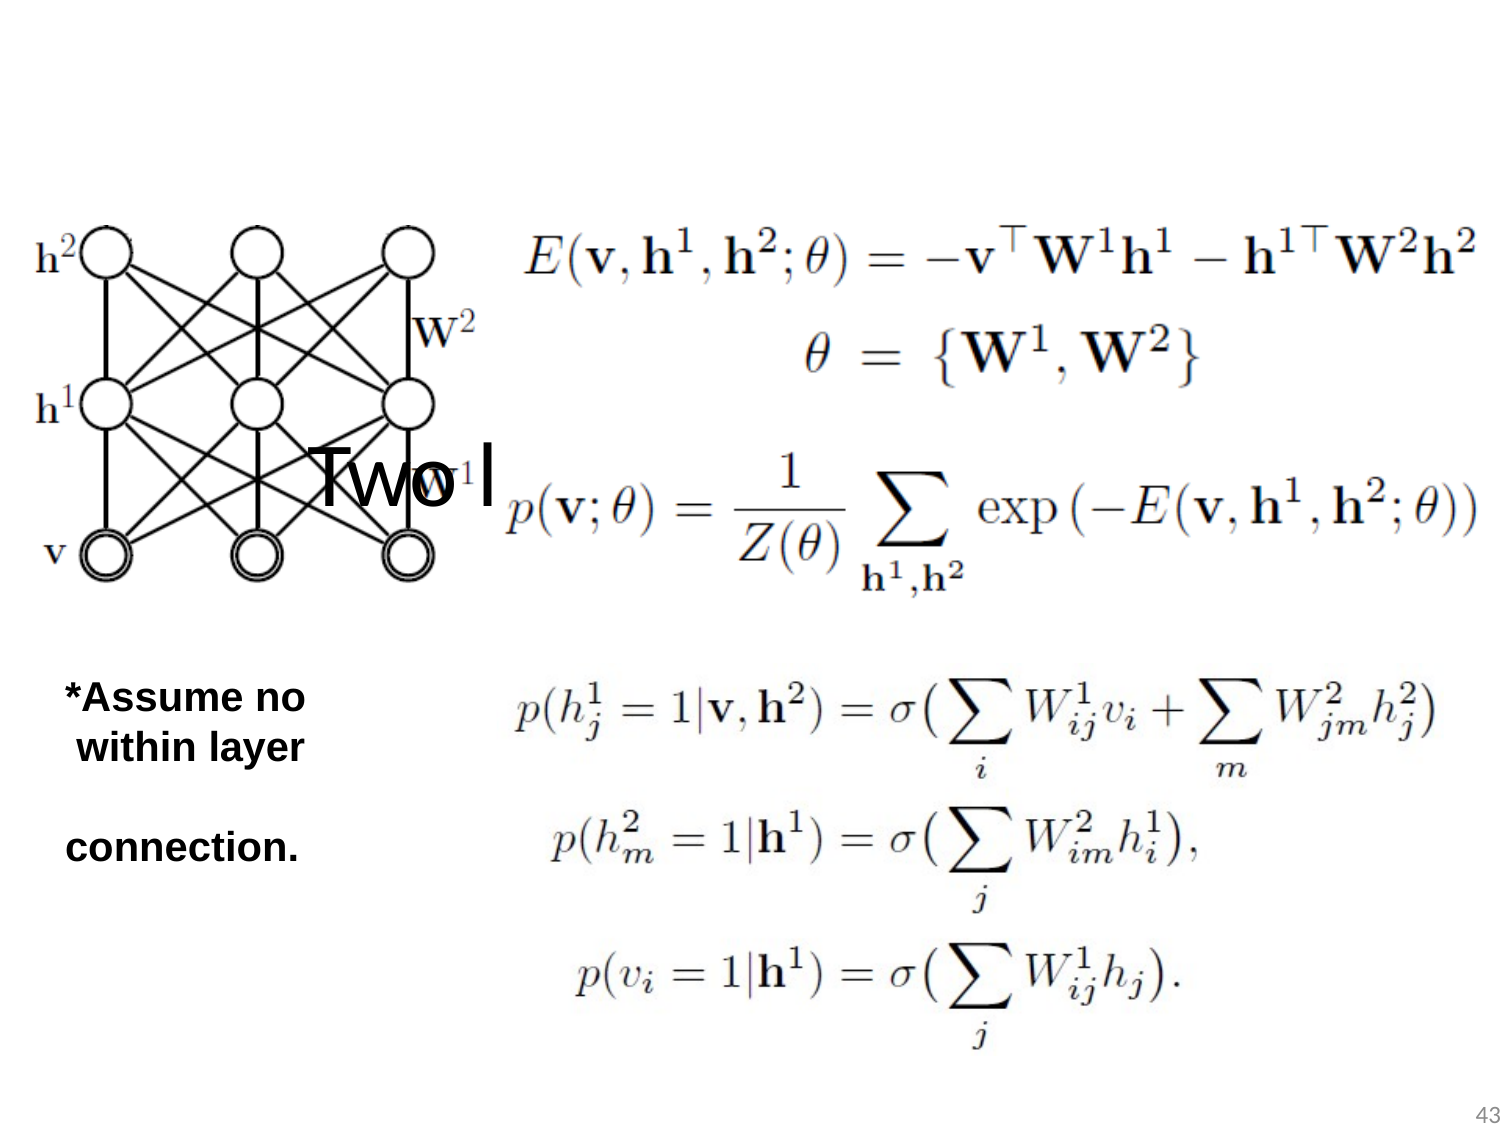

# Two layer DBM example

*Assume no  within layer  connection.
43